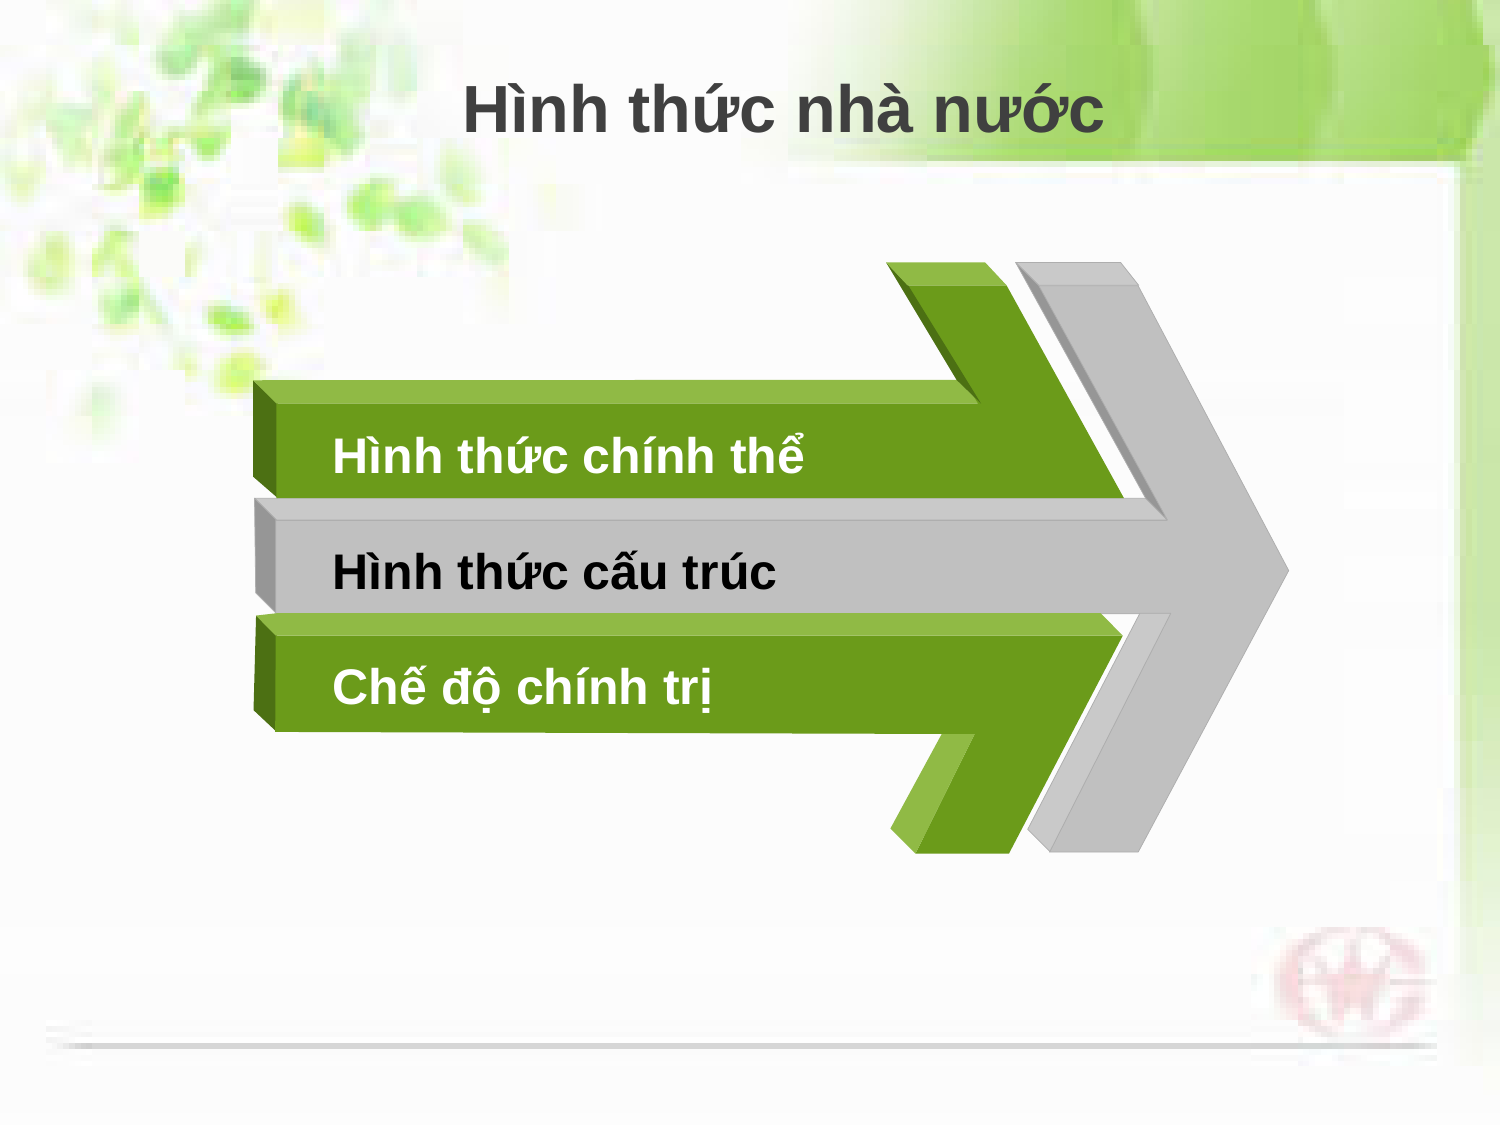

Hình thức nhà nước

Hình thức chính thể
Hình thức cấu trúc

Chế độ chính trị